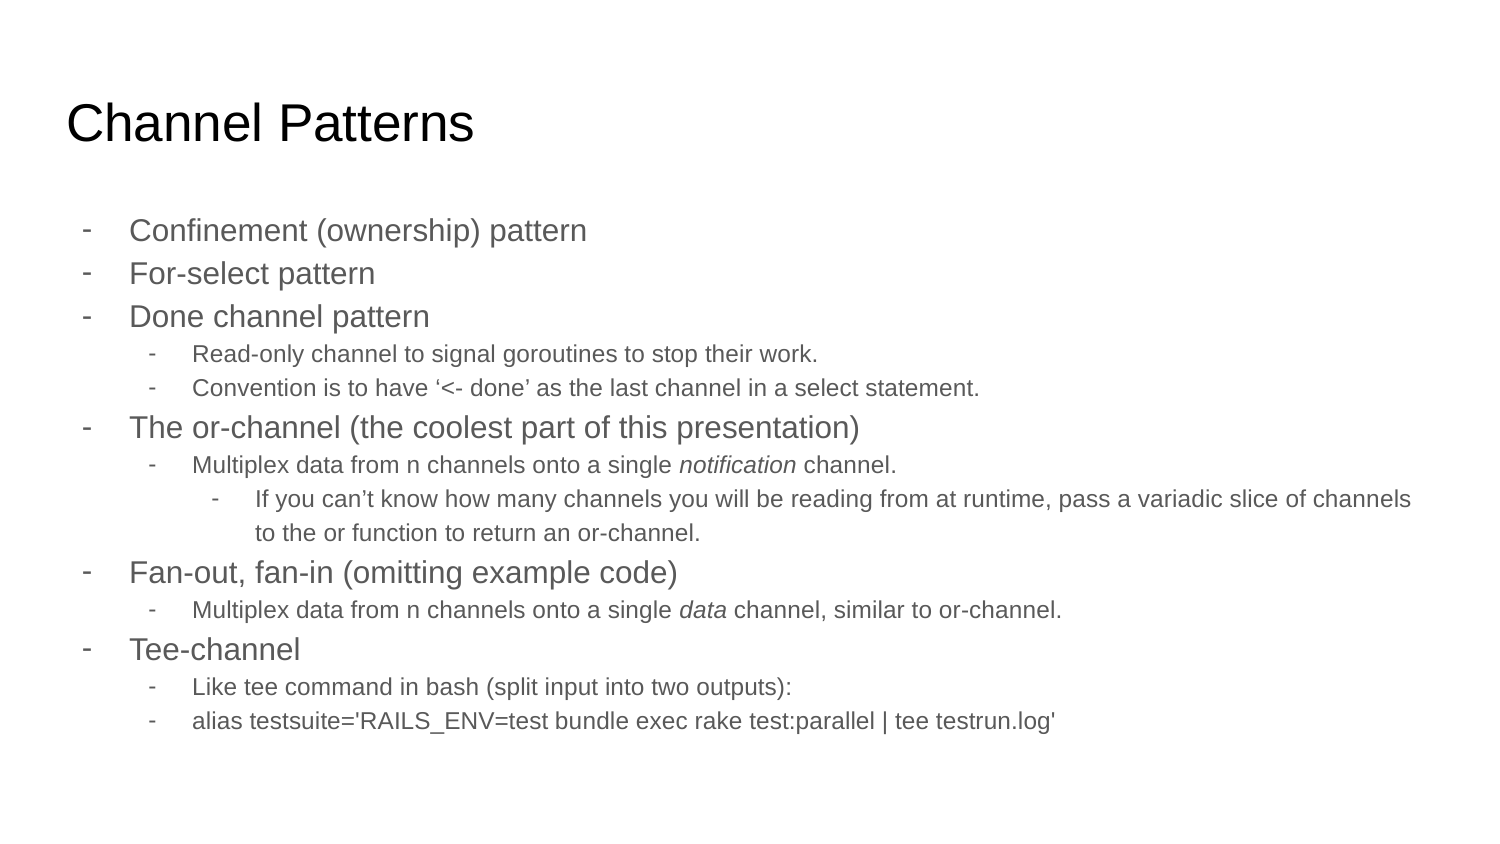

# Channel Patterns
Confinement (ownership) pattern
For-select pattern
Done channel pattern
Read-only channel to signal goroutines to stop their work.
Convention is to have ‘<- done’ as the last channel in a select statement.
The or-channel (the coolest part of this presentation)
Multiplex data from n channels onto a single notification channel.
If you can’t know how many channels you will be reading from at runtime, pass a variadic slice of channels to the or function to return an or-channel.
Fan-out, fan-in (omitting example code)
Multiplex data from n channels onto a single data channel, similar to or-channel.
Tee-channel
Like tee command in bash (split input into two outputs):
alias testsuite='RAILS_ENV=test bundle exec rake test:parallel | tee testrun.log'